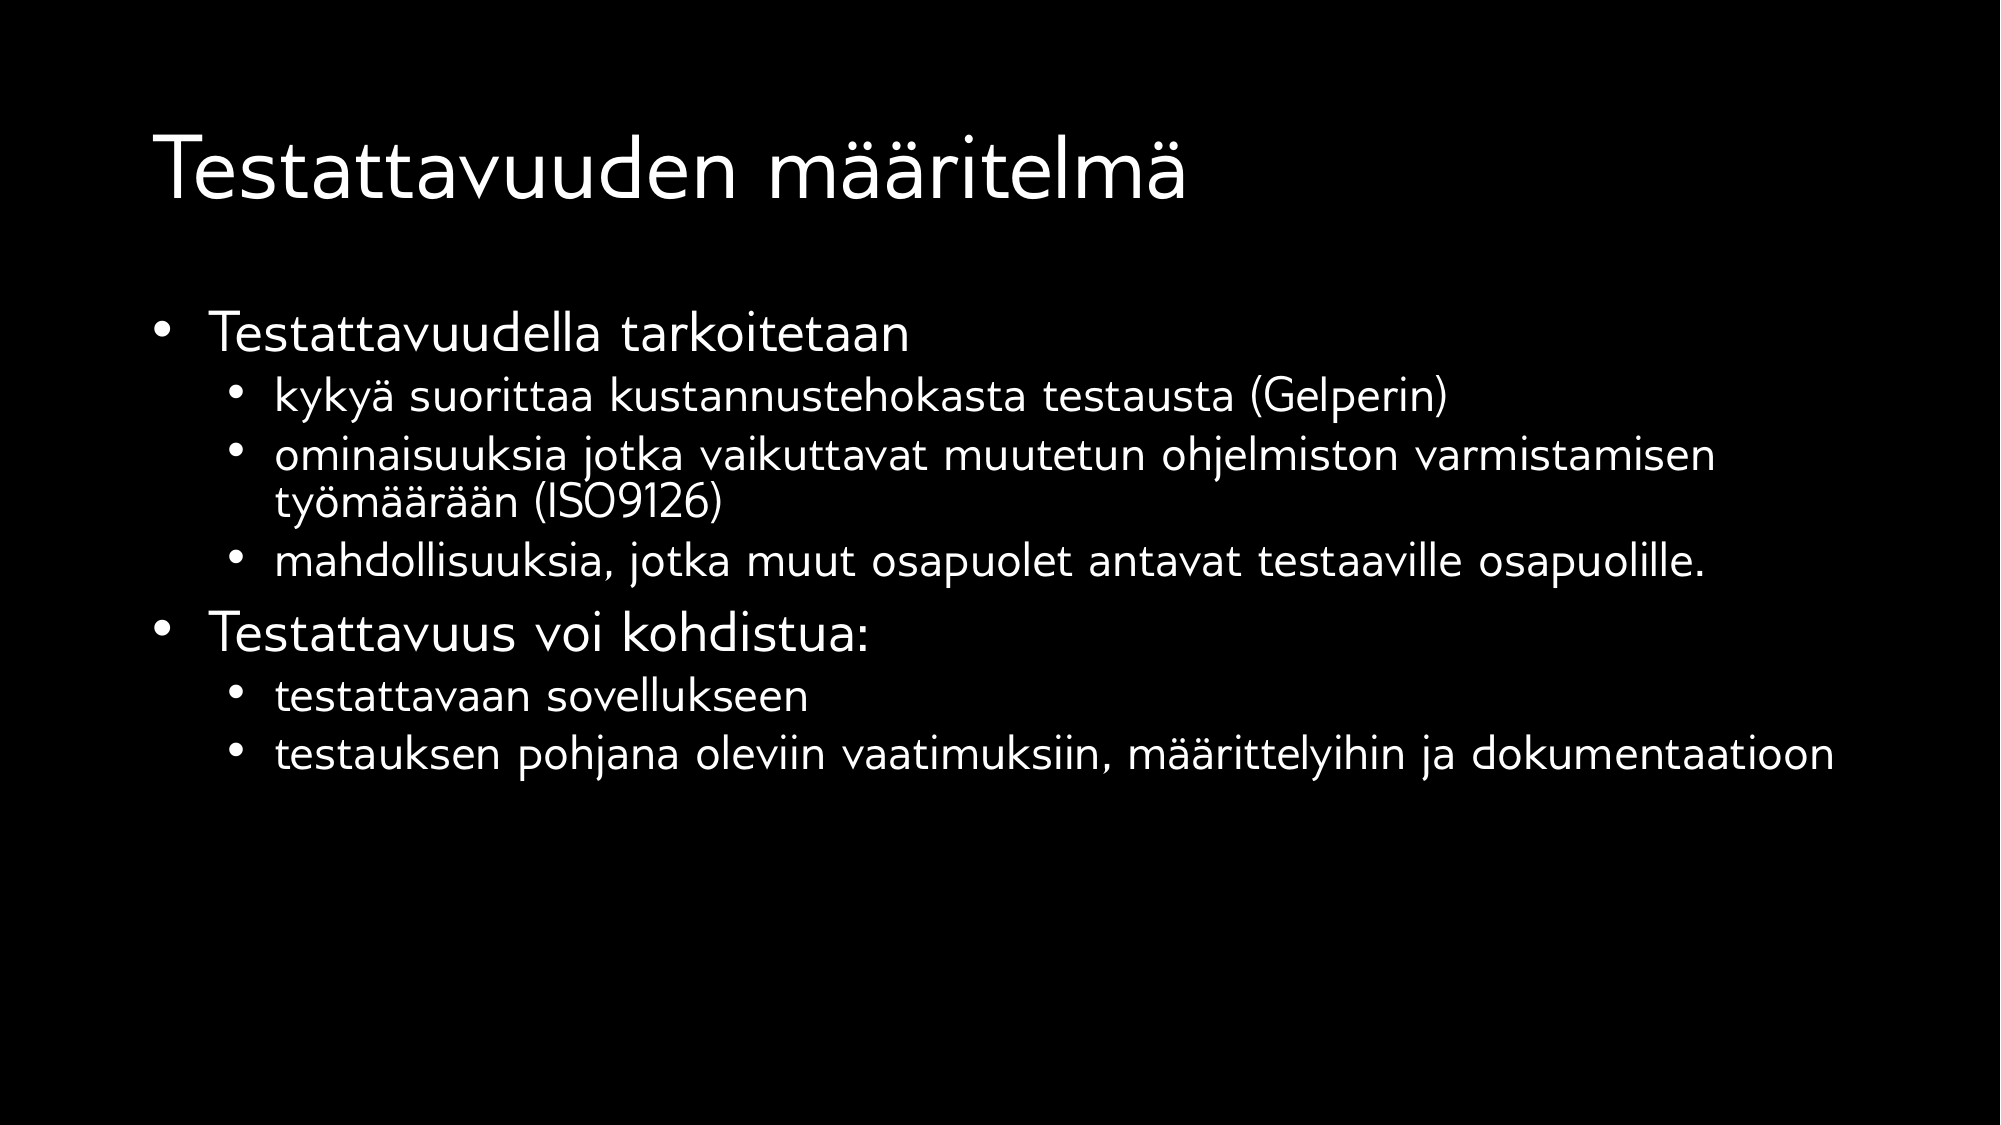

# Testattavuuden määritelmä
Testattavuudella tarkoitetaan
kykyä suorittaa kustannustehokasta testausta (Gelperin)
ominaisuuksia jotka vaikuttavat muutetun ohjelmiston varmistamisen työmäärään (ISO9126)
mahdollisuuksia, jotka muut osapuolet antavat testaaville osapuolille.
Testattavuus voi kohdistua:
testattavaan sovellukseen
testauksen pohjana oleviin vaatimuksiin, määrittelyihin ja dokumentaatioon